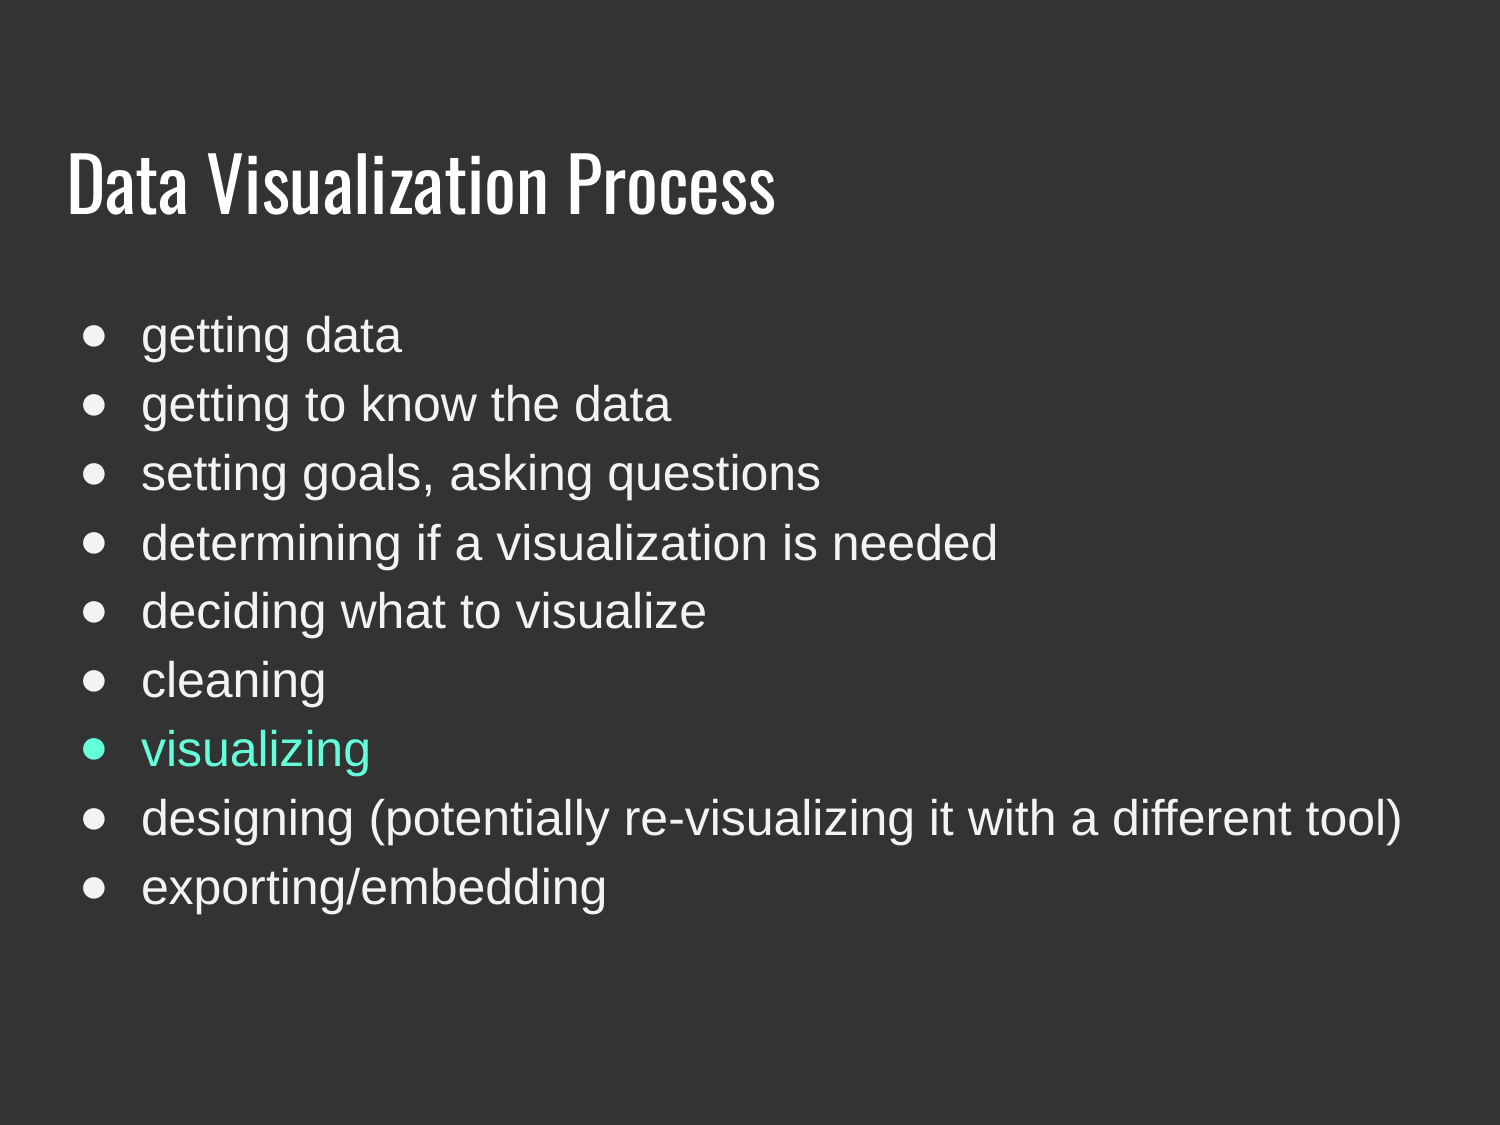

# Data Visualization Process
getting data
getting to know the data
setting goals, asking questions
determining if a visualization is needed
deciding what to visualize
cleaning
visualizing
designing (potentially re-visualizing it with a different tool)
exporting/embedding